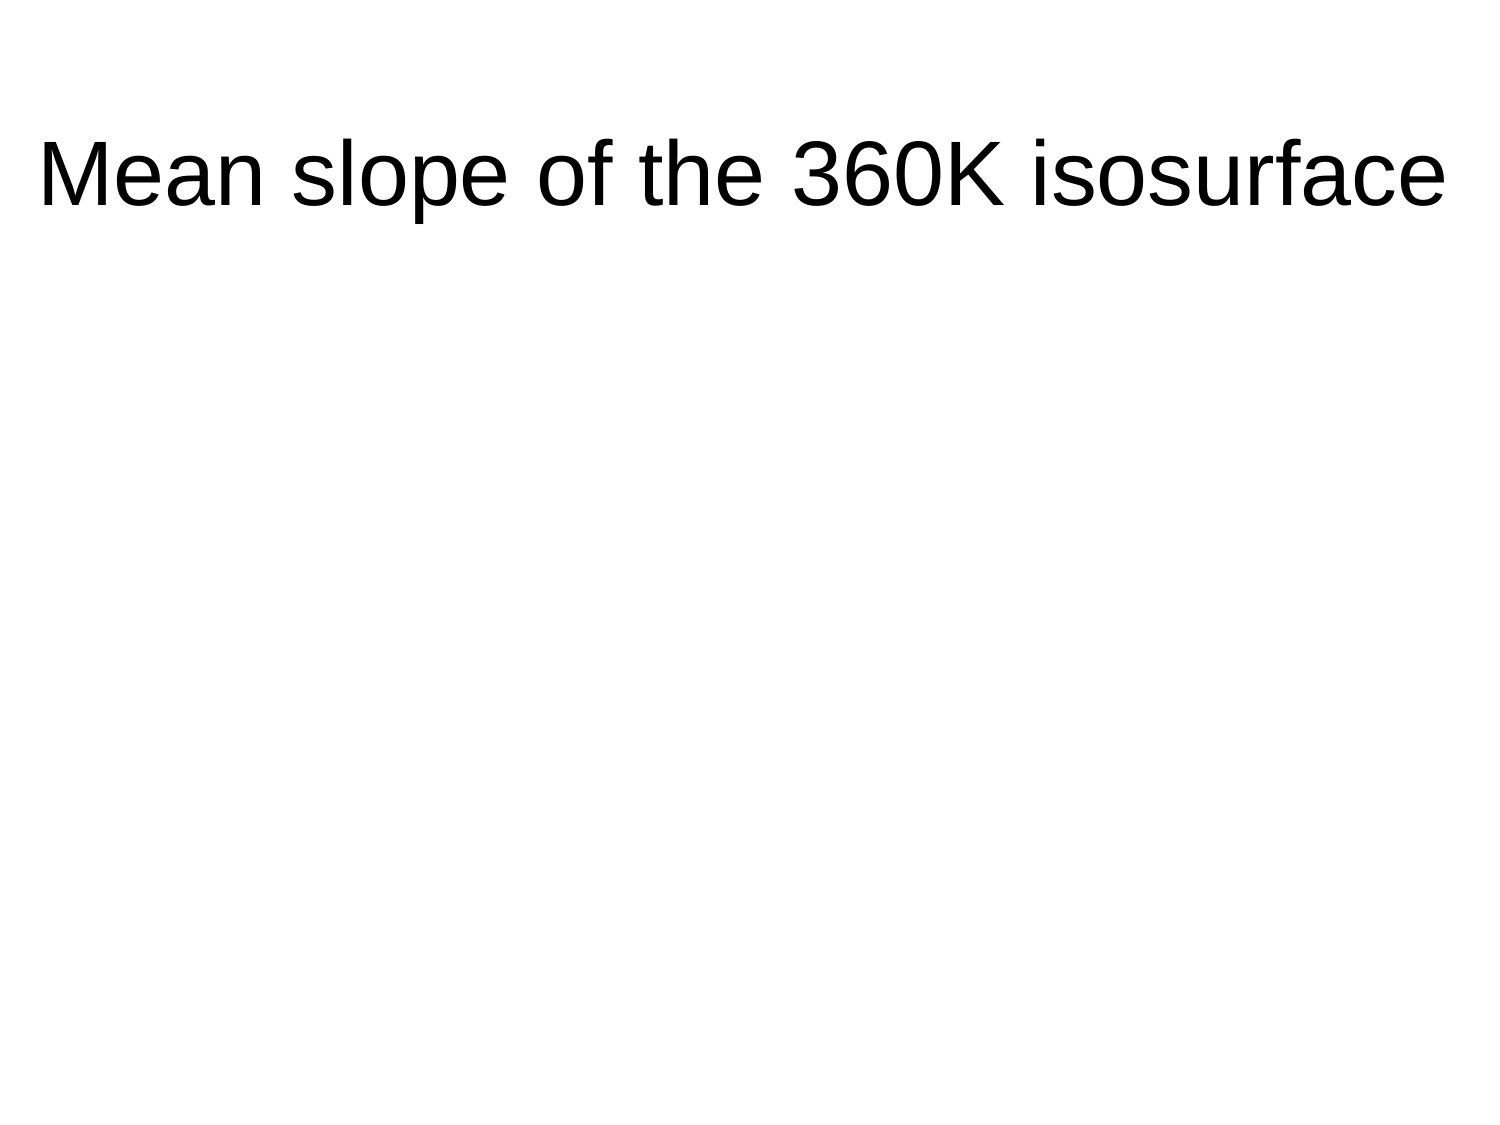

# Mean slope of the 360K isosurface